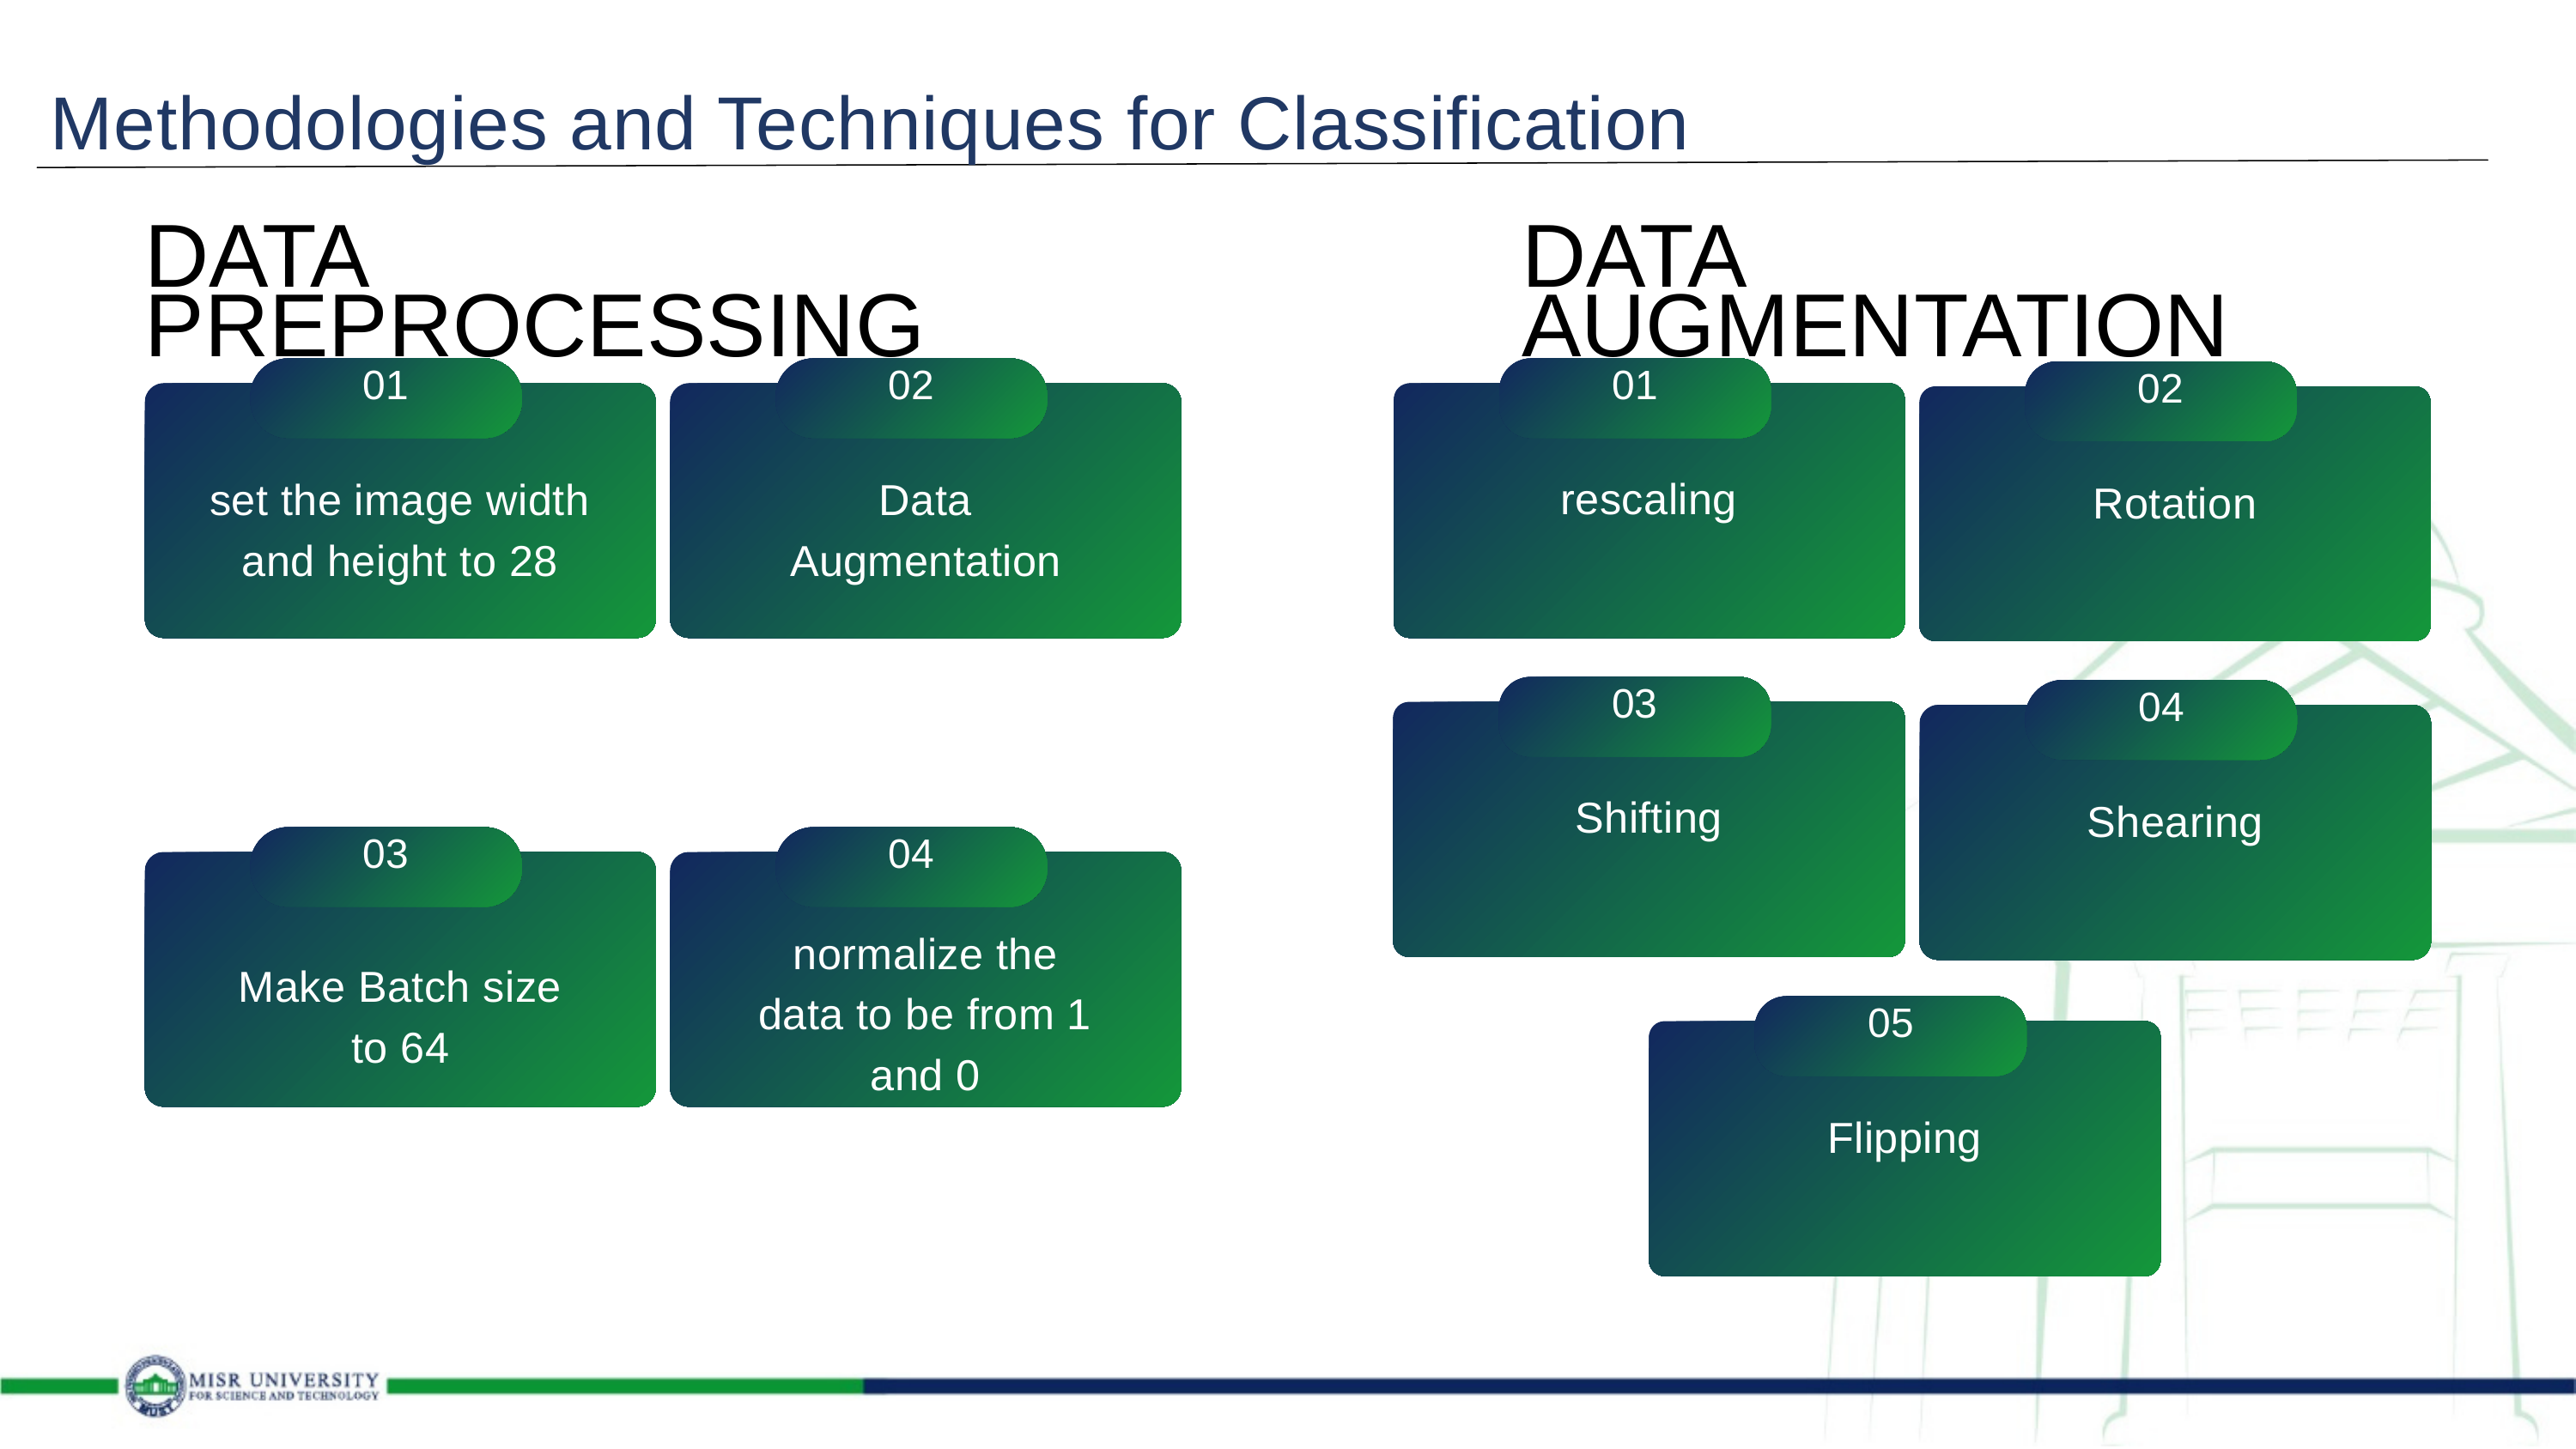

Methodologies and Techniques for Classification

DATA PREPROCESSING
DATA AUGMENTATION

01

set the image width and height to 28

02

Data Augmentation

01

rescaling

02

Rotation

03

Shifting

04

Shearing

03

Make Batch size to 64

04

normalize the data to be from 1 and 0

05

Flipping